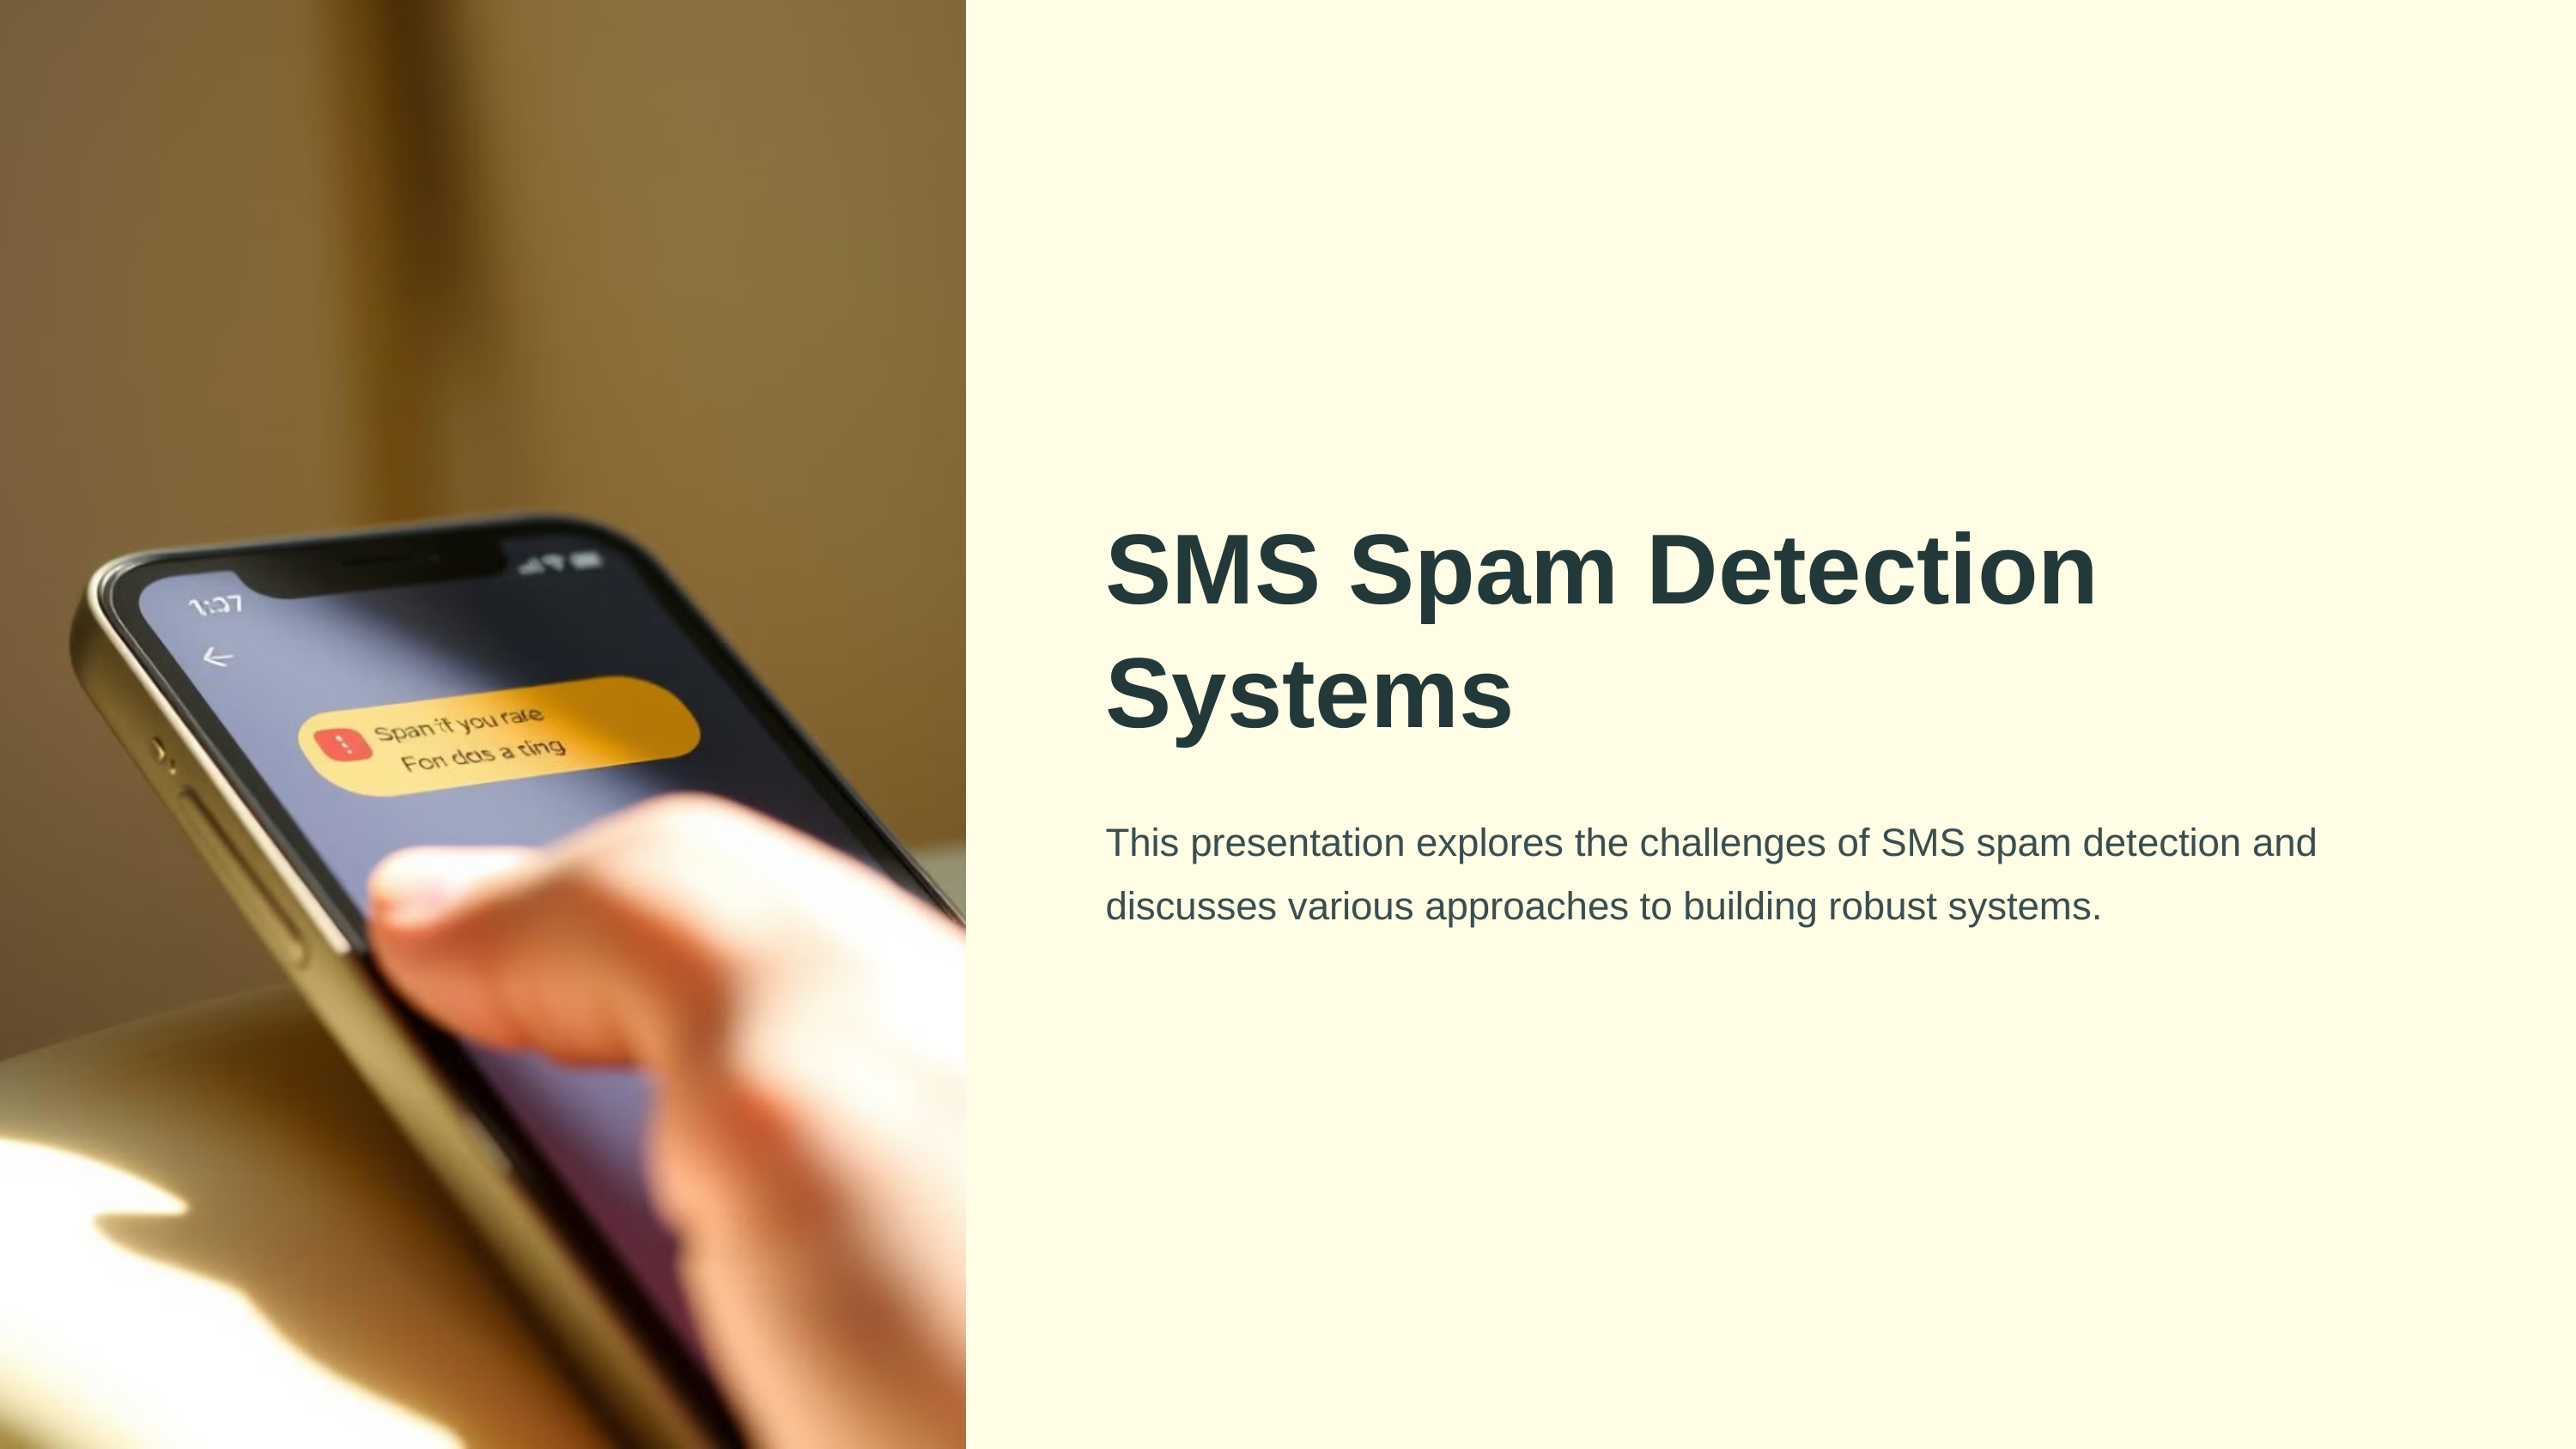

SMS Spam Detection Systems

This presentation explores the challenges of SMS spam detection and discusses various approaches to building robust systems.